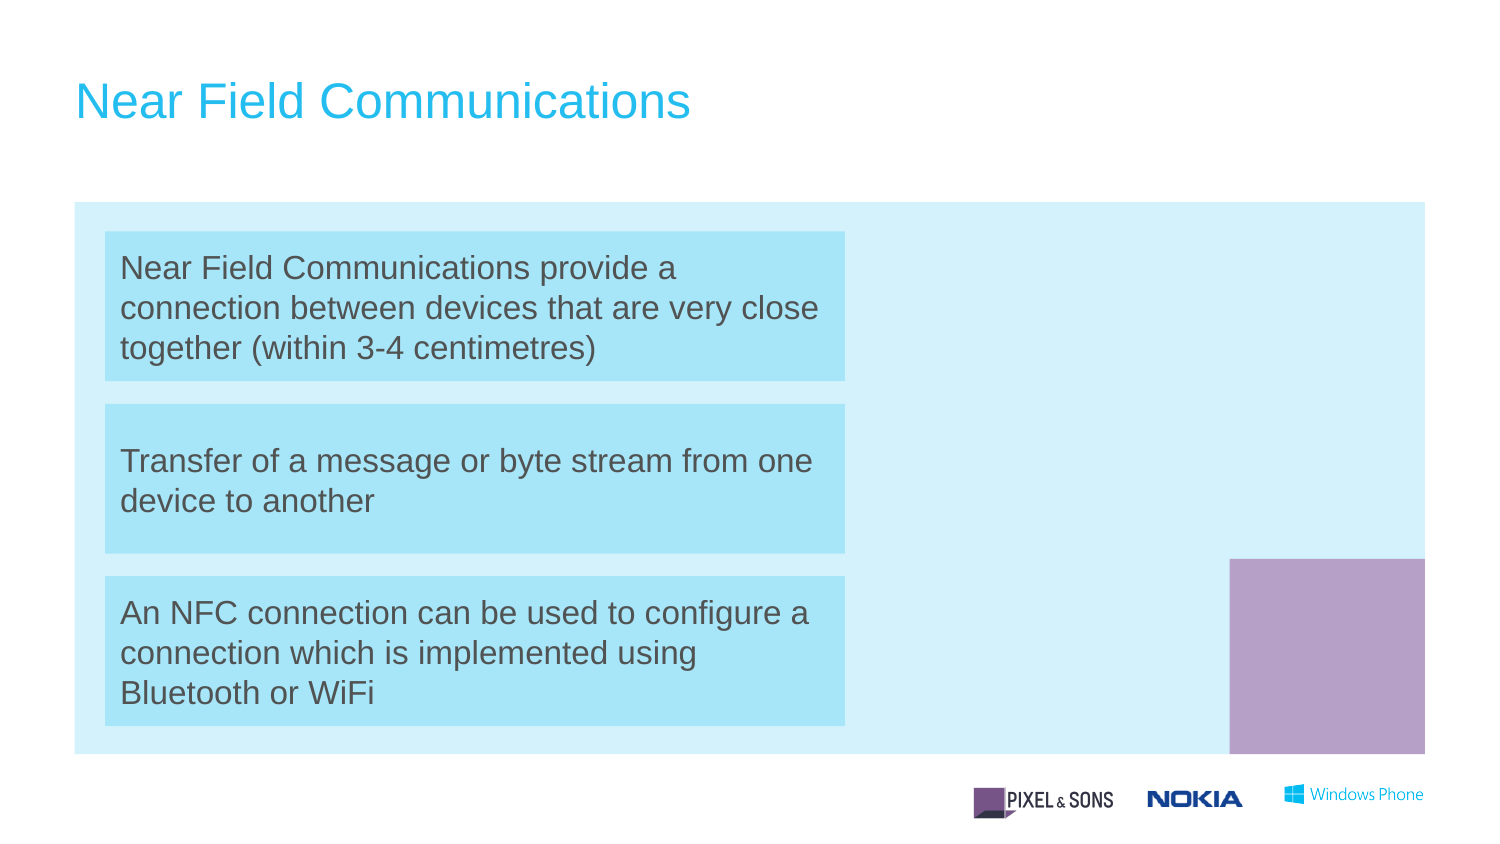

# Near Field Communications

Near Field Communications provide a connection between devices that are very close together (within 3-4 centimetres)
Transfer of a message or byte stream from one device to another

An NFC connection can be used to configure a connection which is implemented using Bluetooth or WiFi